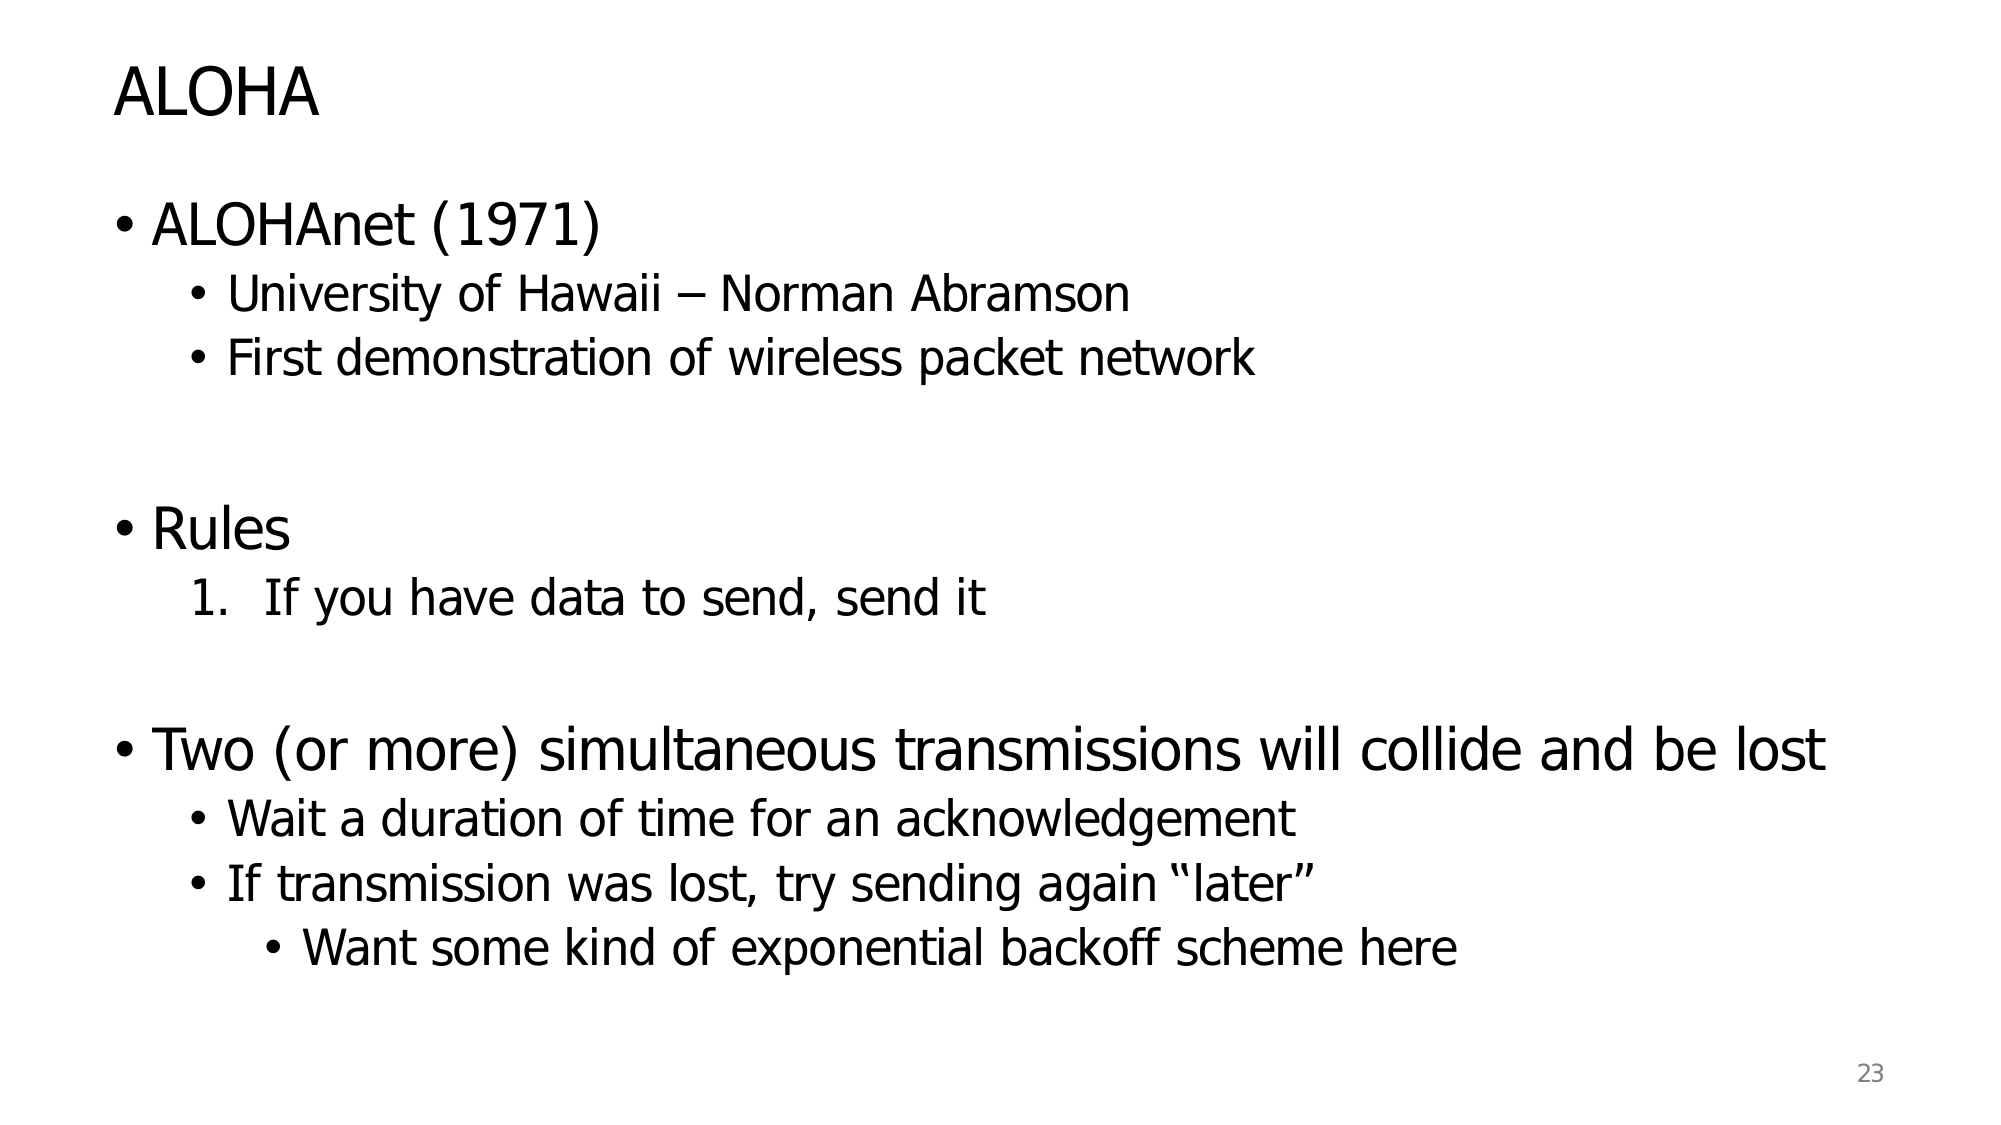

# ALOHA
ALOHAnet (1971)
University of Hawaii – Norman Abramson
First demonstration of wireless packet network

Rules
If you have data to send, send it

Two (or more) simultaneous transmissions will collide and be lost
Wait a duration of time for an acknowledgement
If transmission was lost, try sending again “later”
Want some kind of exponential backoff scheme here
23